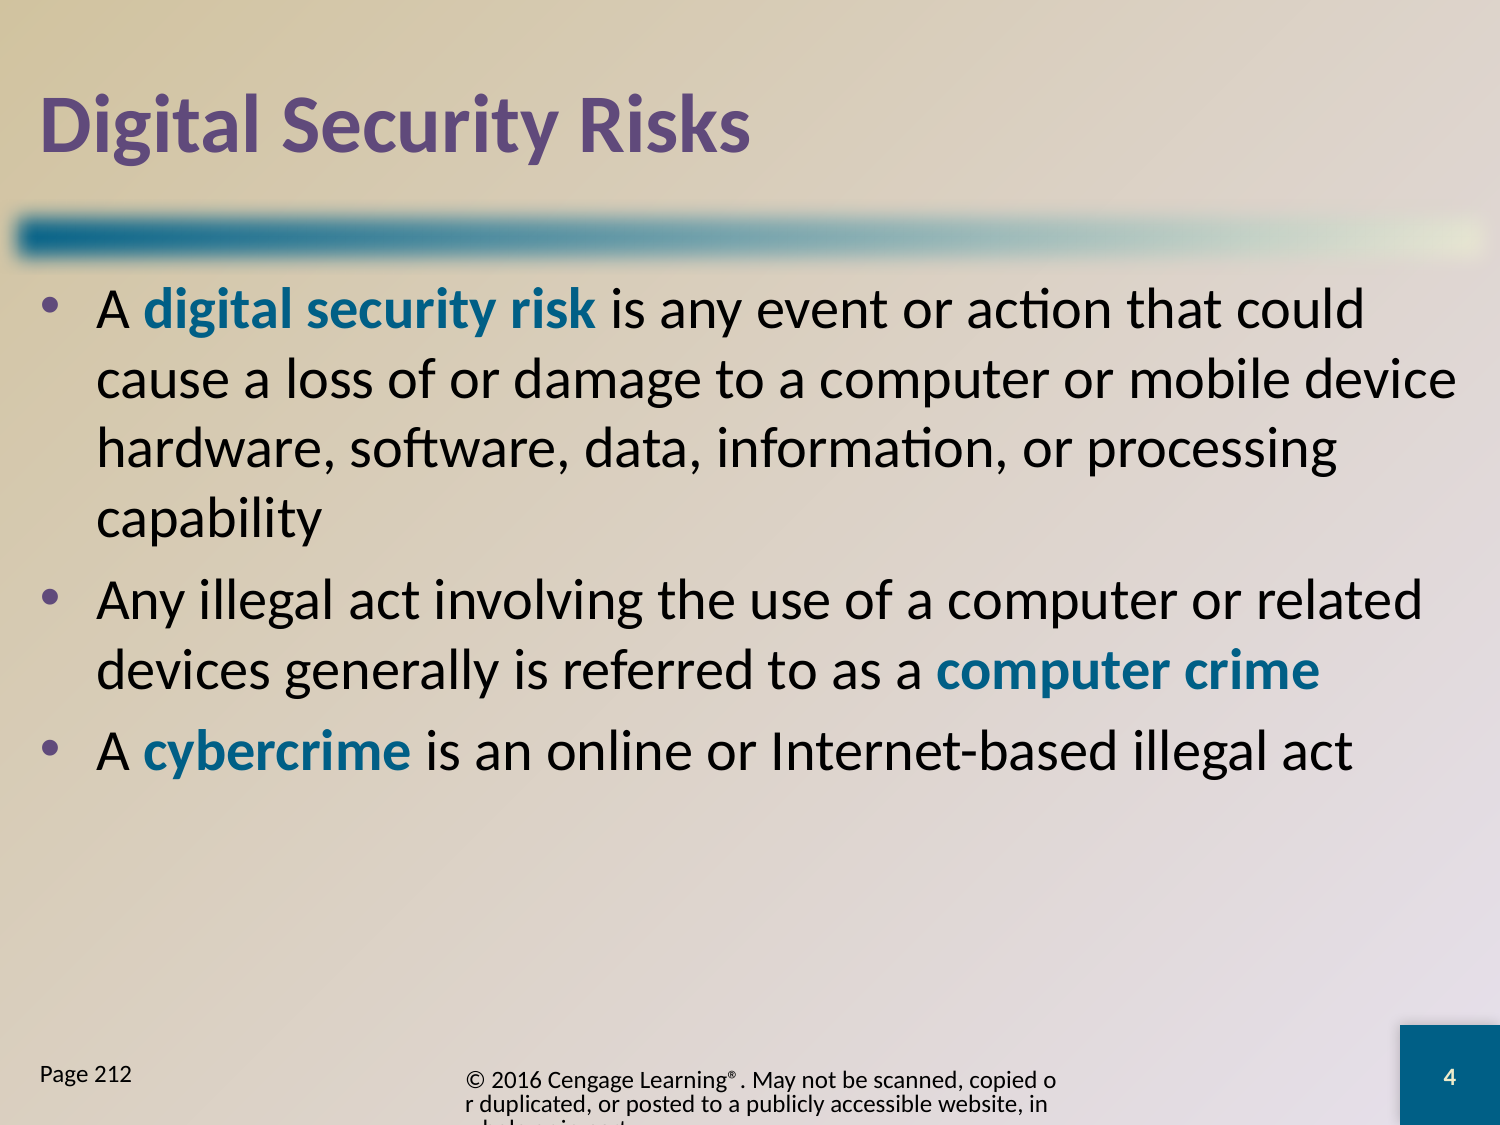

# Digital Security Risks
A digital security risk is any event or action that could cause a loss of or damage to a computer or mobile device hardware, software, data, information, or processing capability
Any illegal act involving the use of a computer or related devices generally is referred to as a computer crime
A cybercrime is an online or Internet-based illegal act
4
© 2016 Cengage Learning®. May not be scanned, copied or duplicated, or posted to a publicly accessible website, in whole or in part.
Page 212